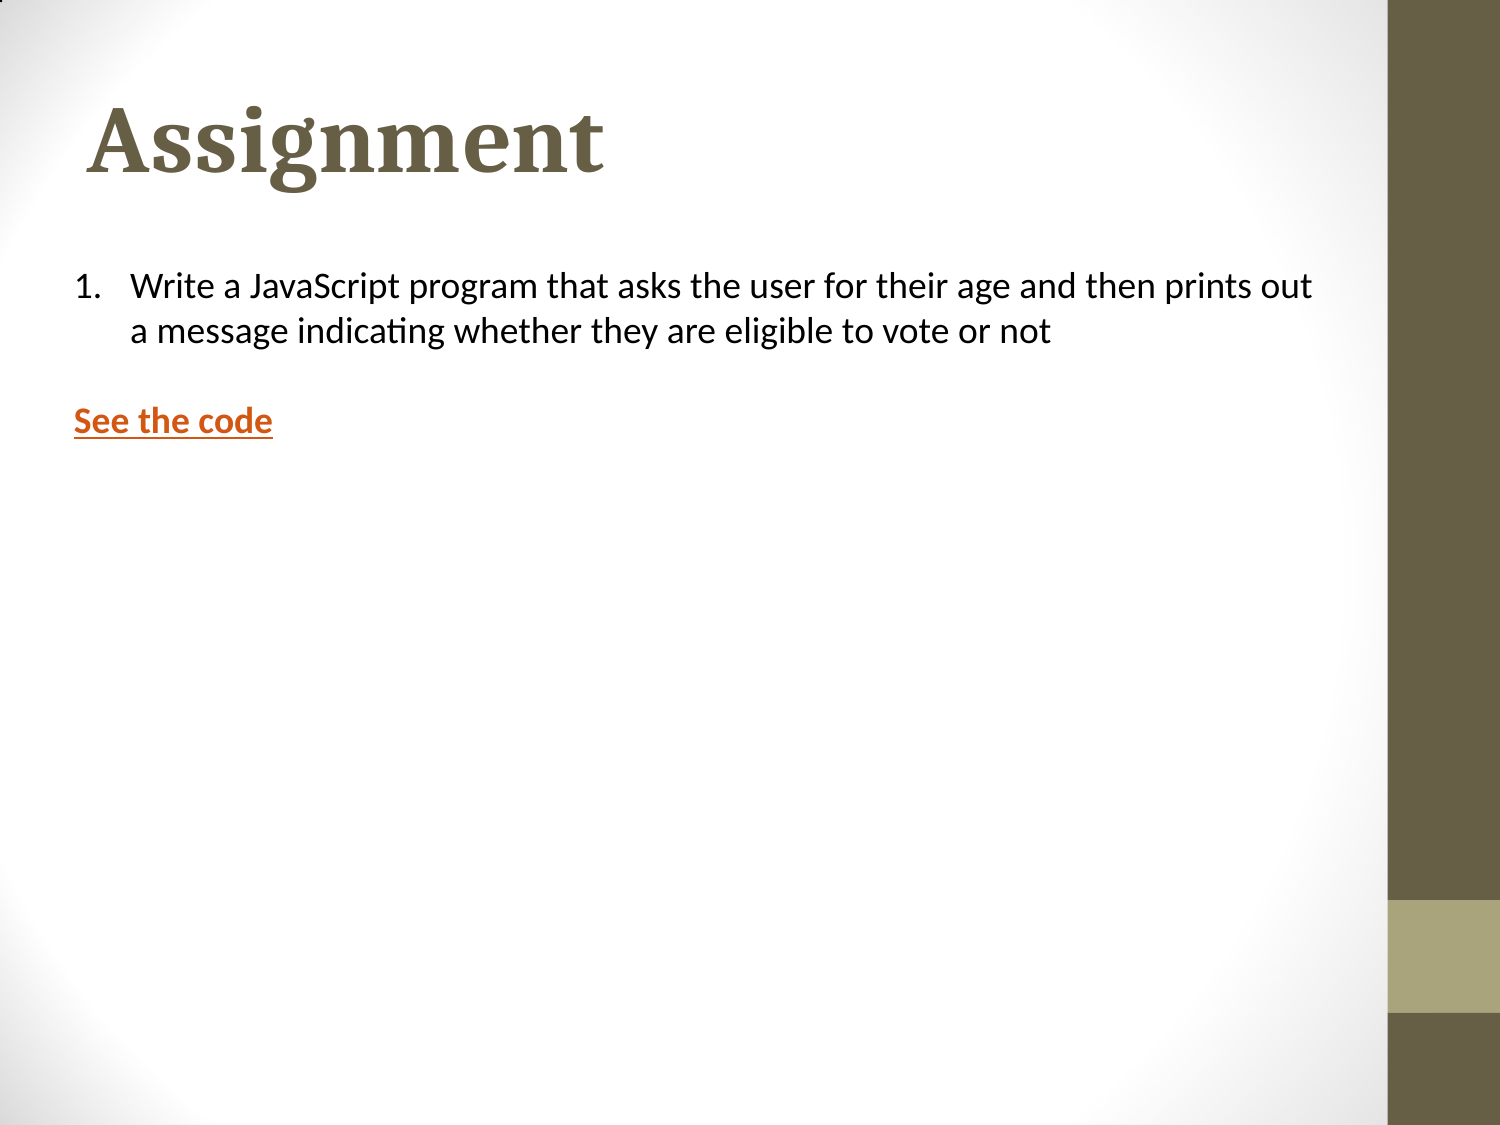

# Assignment
Write a JavaScript program that asks the user for their age and then prints out a message indicating whether they are eligible to vote or not

See the code